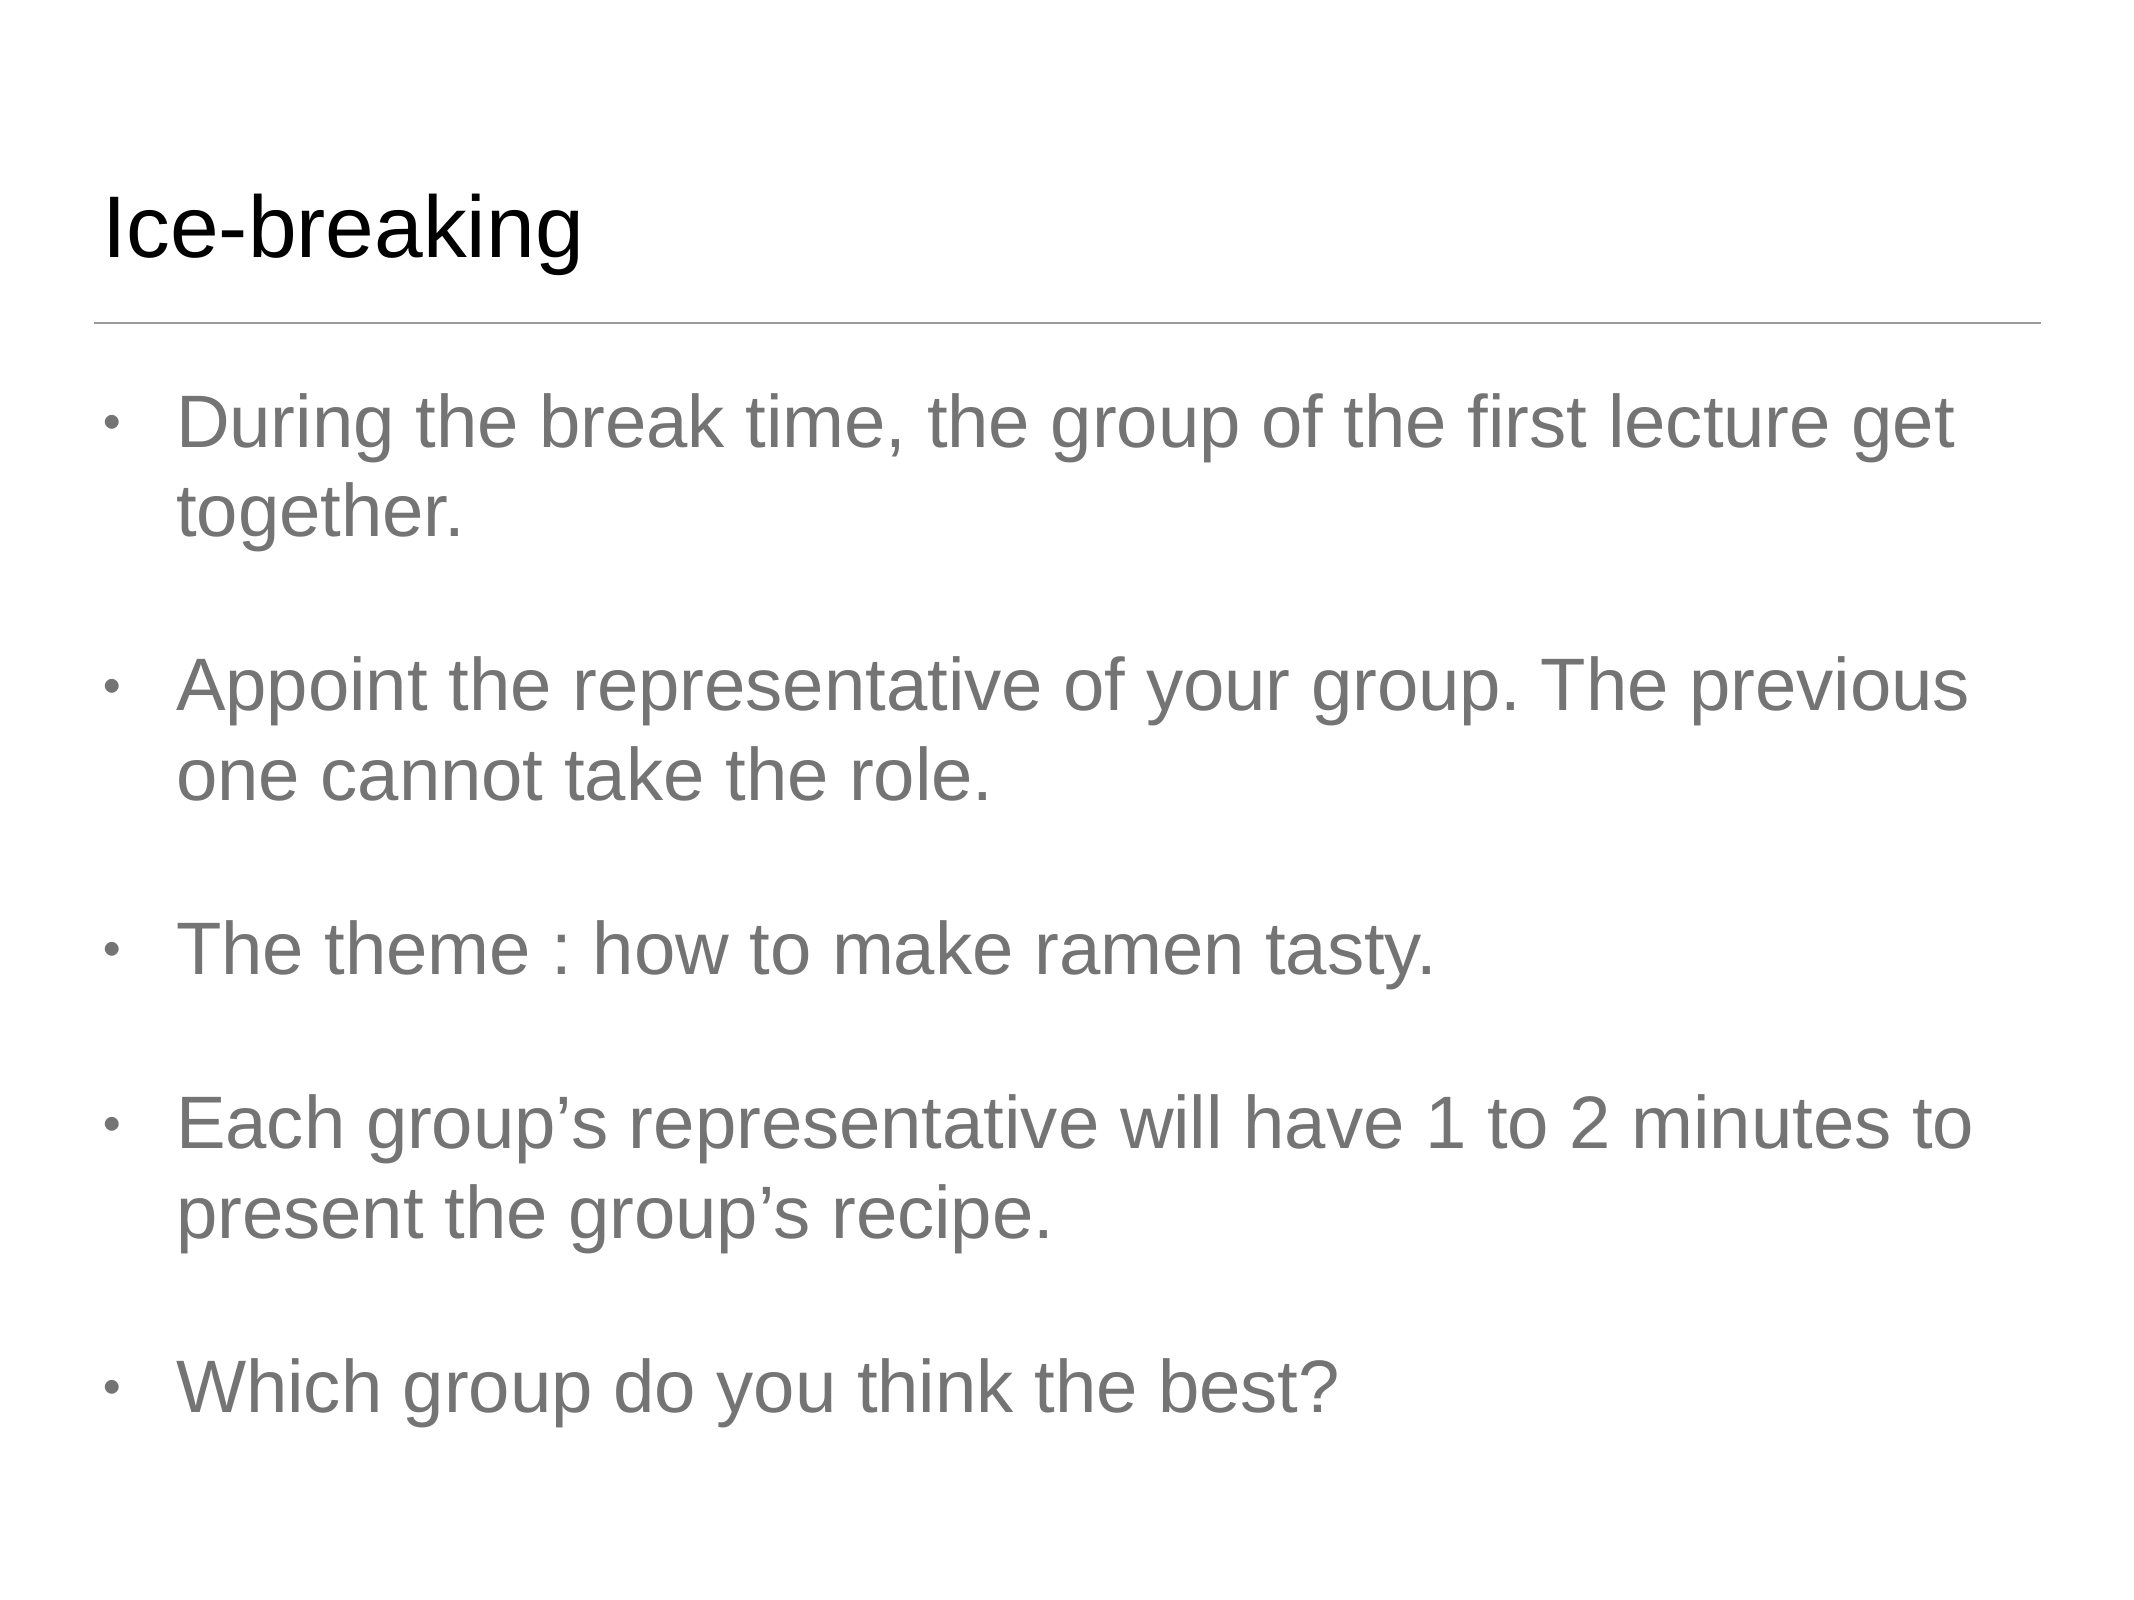

# Ice-breaking
During the break time, the group of the first lecture get together.
Appoint the representative of your group. The previous one cannot take the role.
The theme : how to make ramen tasty.
Each group’s representative will have 1 to 2 minutes to present the group’s recipe.
Which group do you think the best?